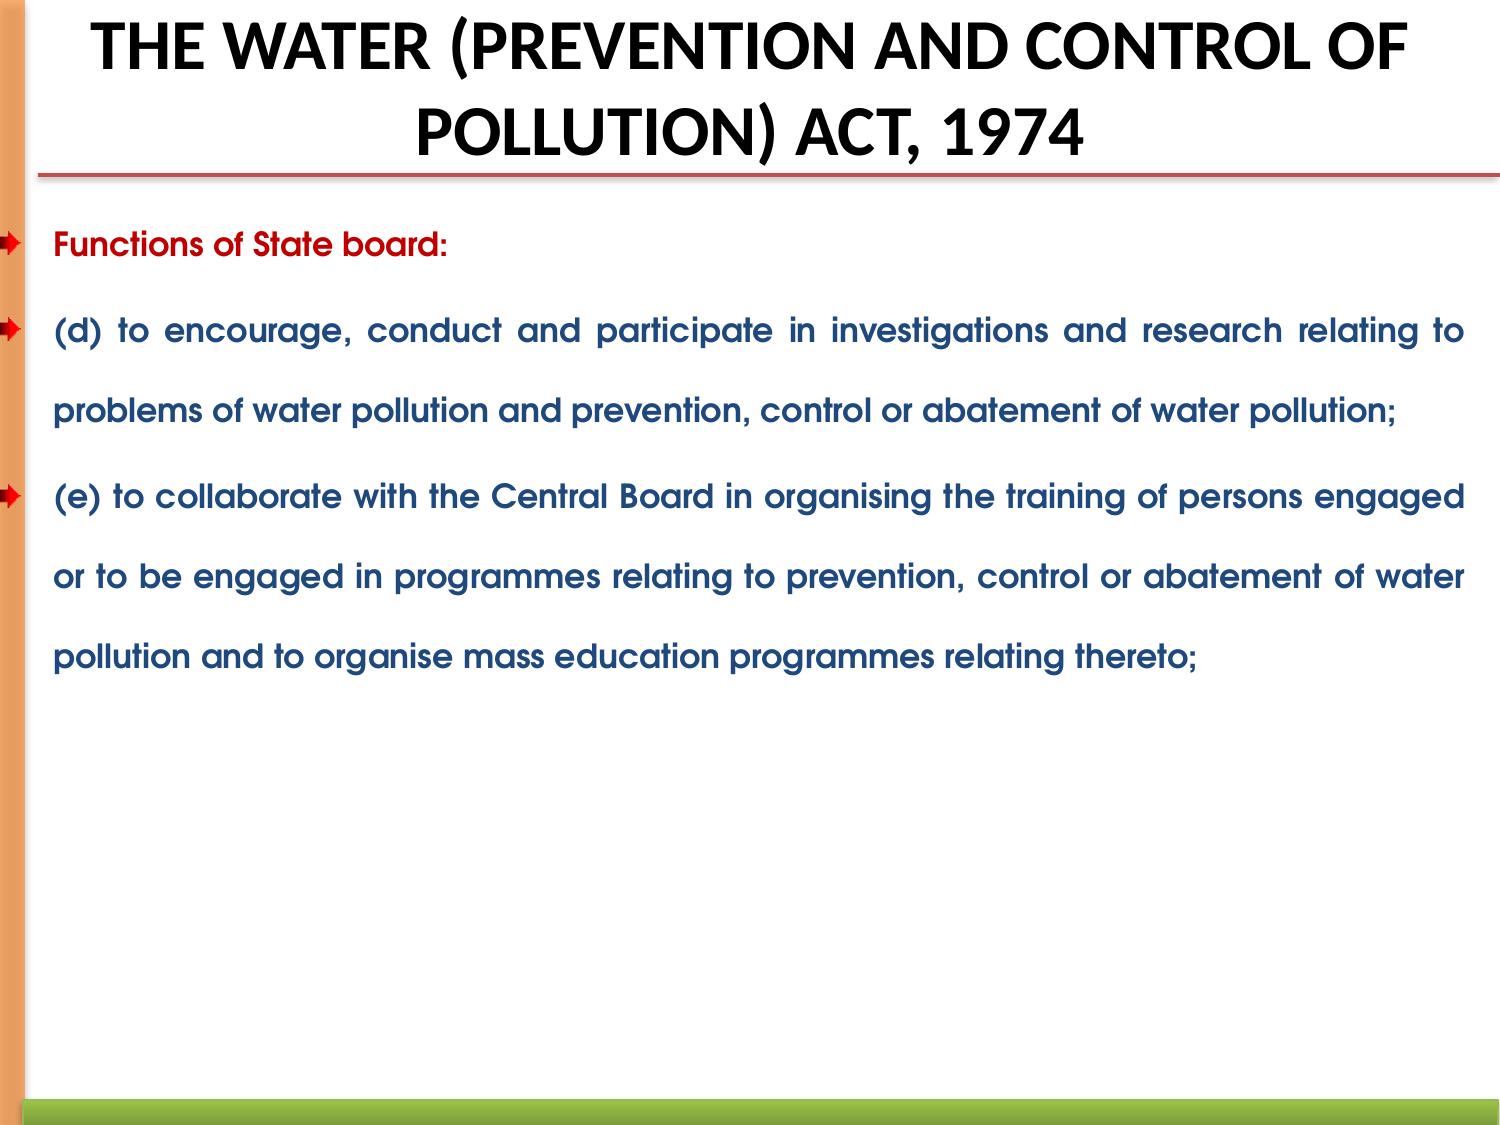

# THE WATER (PREVENTION AND CONTROL OF POLLUTION) ACT, 1974
Functions of State board:
(d) to encourage, conduct and participate in investigations and research relating to problems of water pollution and prevention, control or abatement of water pollution;
(e) to collaborate with the Central Board in organising the training of persons engaged or to be engaged in programmes relating to prevention, control or abatement of water pollution and to organise mass education programmes relating thereto;